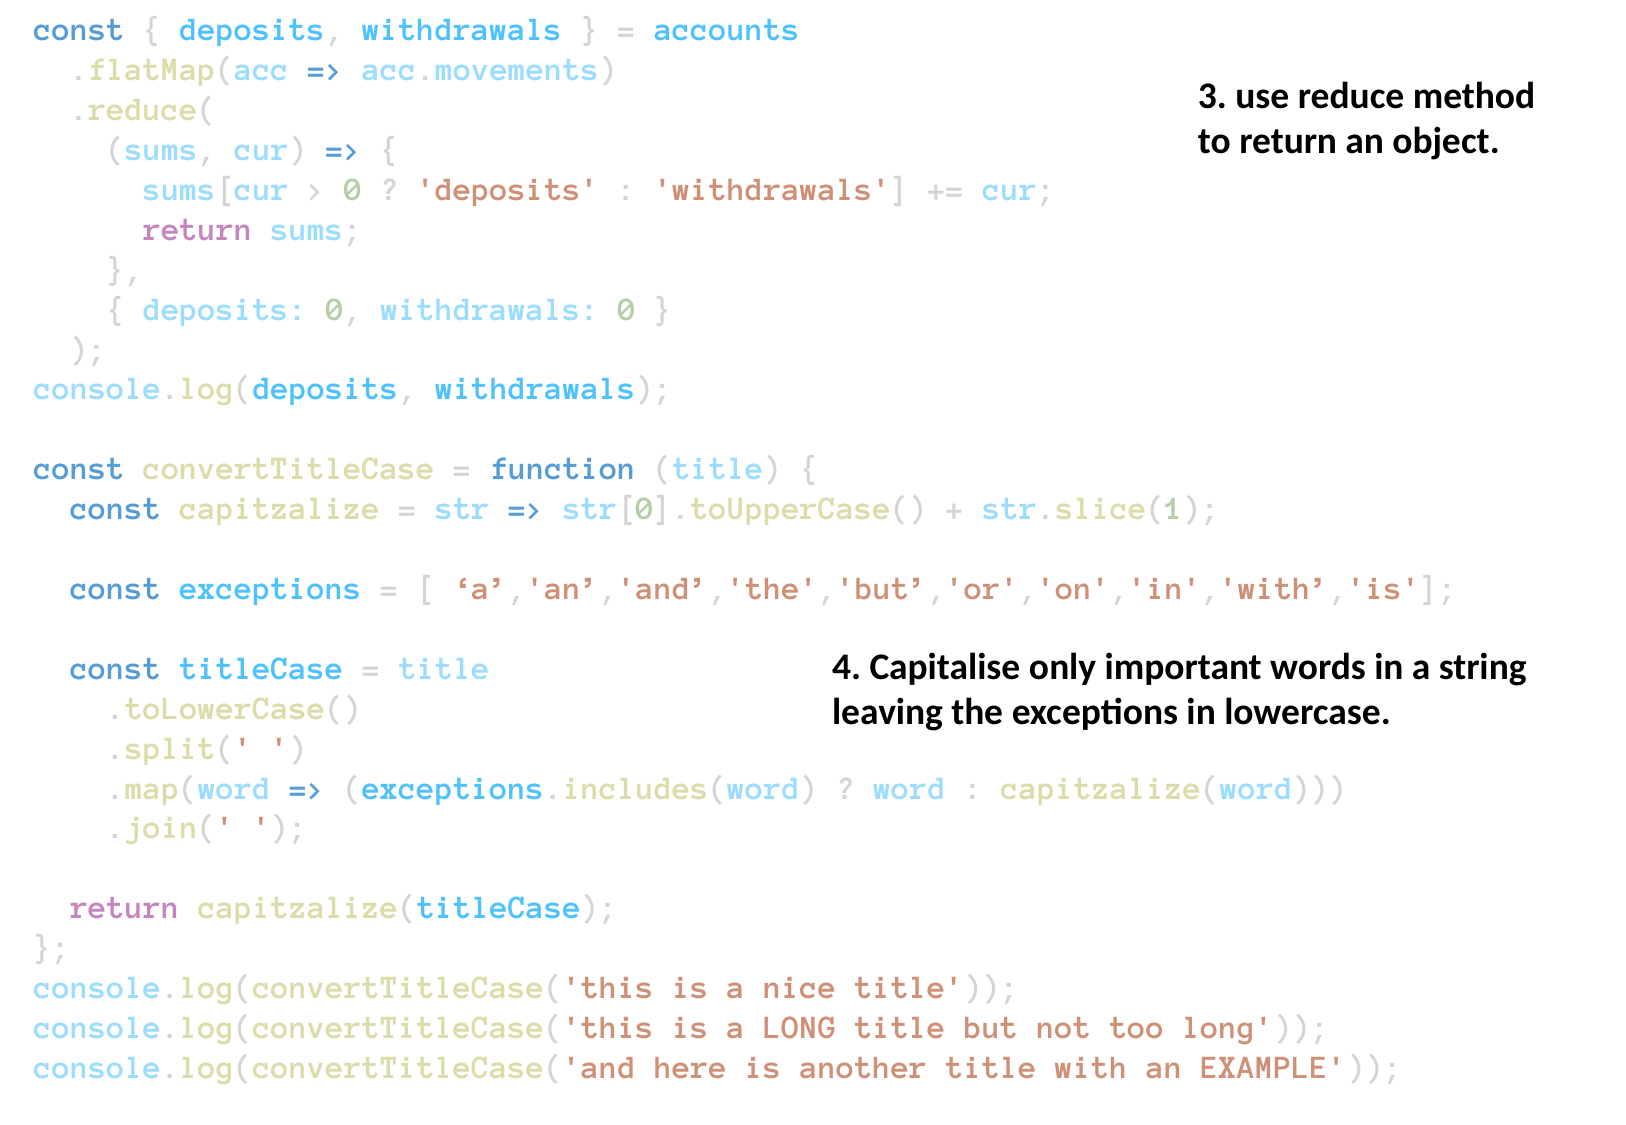

const { deposits, withdrawals } = accounts
  .flatMap(acc => acc.movements)
  .reduce(
    (sums, cur) => {
      sums[cur > 0 ? 'deposits' : 'withdrawals'] += cur;
      return sums;
    },
    { deposits: 0, withdrawals: 0 }
  );
console.log(deposits, withdrawals);

const convertTitleCase = function (title) {
  const capitzalize = str => str[0].toUpperCase() + str.slice(1);
  const exceptions = [ ‘a’,'an’,'and’,'the','but’,'or','on','in','with’,'is'];
  const titleCase = title
    .toLowerCase()
    .split(' ')
    .map(word => (exceptions.includes(word) ? word : capitzalize(word)))
    .join(' ');
  return capitzalize(titleCase);
};
console.log(convertTitleCase('this is a nice title'));
console.log(convertTitleCase('this is a LONG title but not too long'));
console.log(convertTitleCase('and here is another title with an EXAMPLE'));
3. use reduce method to return an object.
4. Capitalise only important words in a string leaving the exceptions in lowercase.